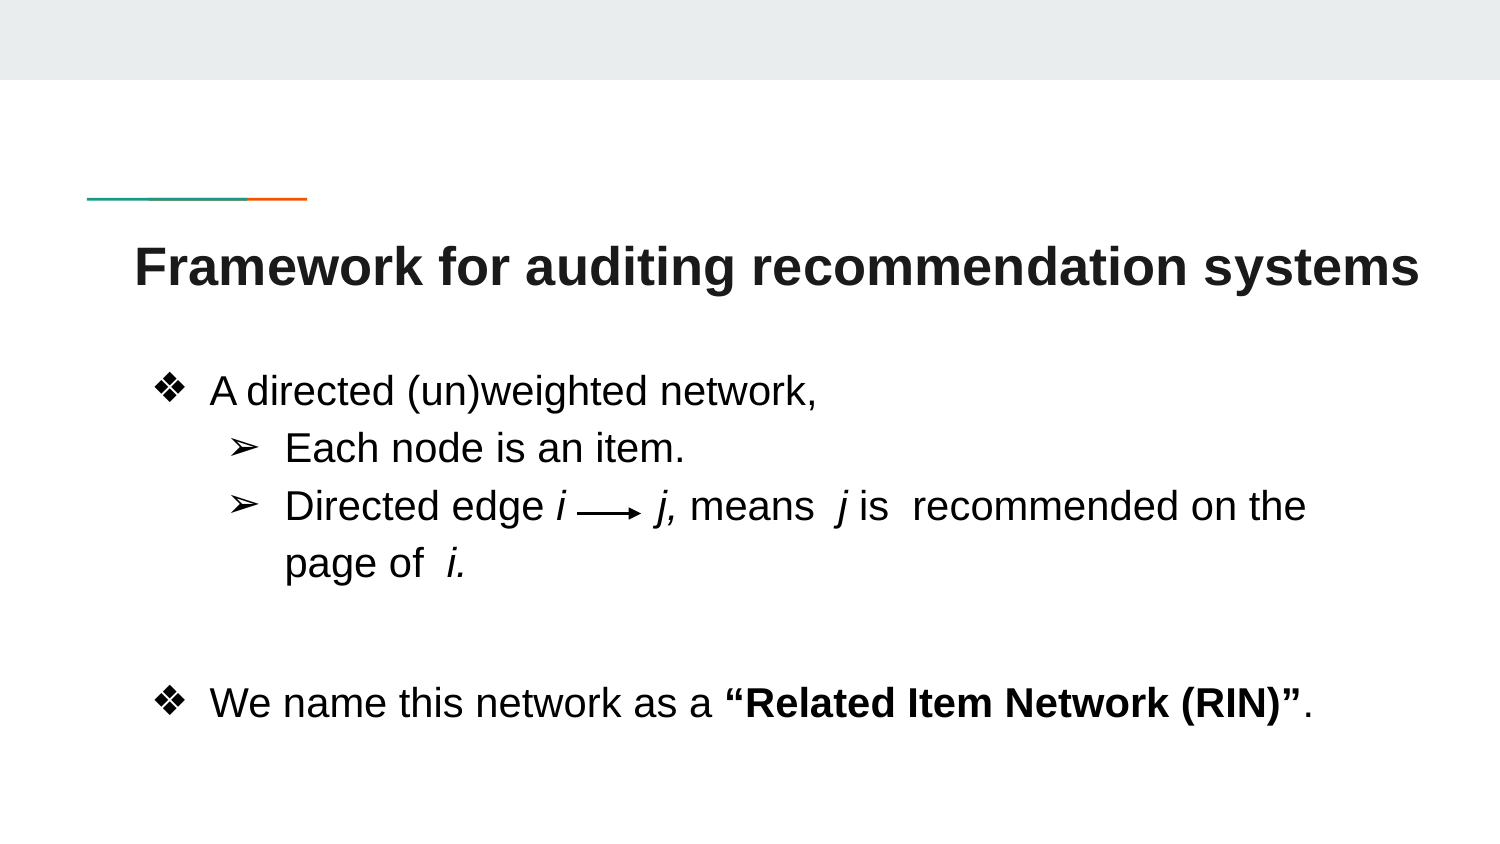

# Framework for auditing recommendation systems
A directed (un)weighted network,
Each node is an item.
Directed edge i        j, means  j is  recommended on the page of  i.

We name this network as a “Related Item Network (RIN)”.